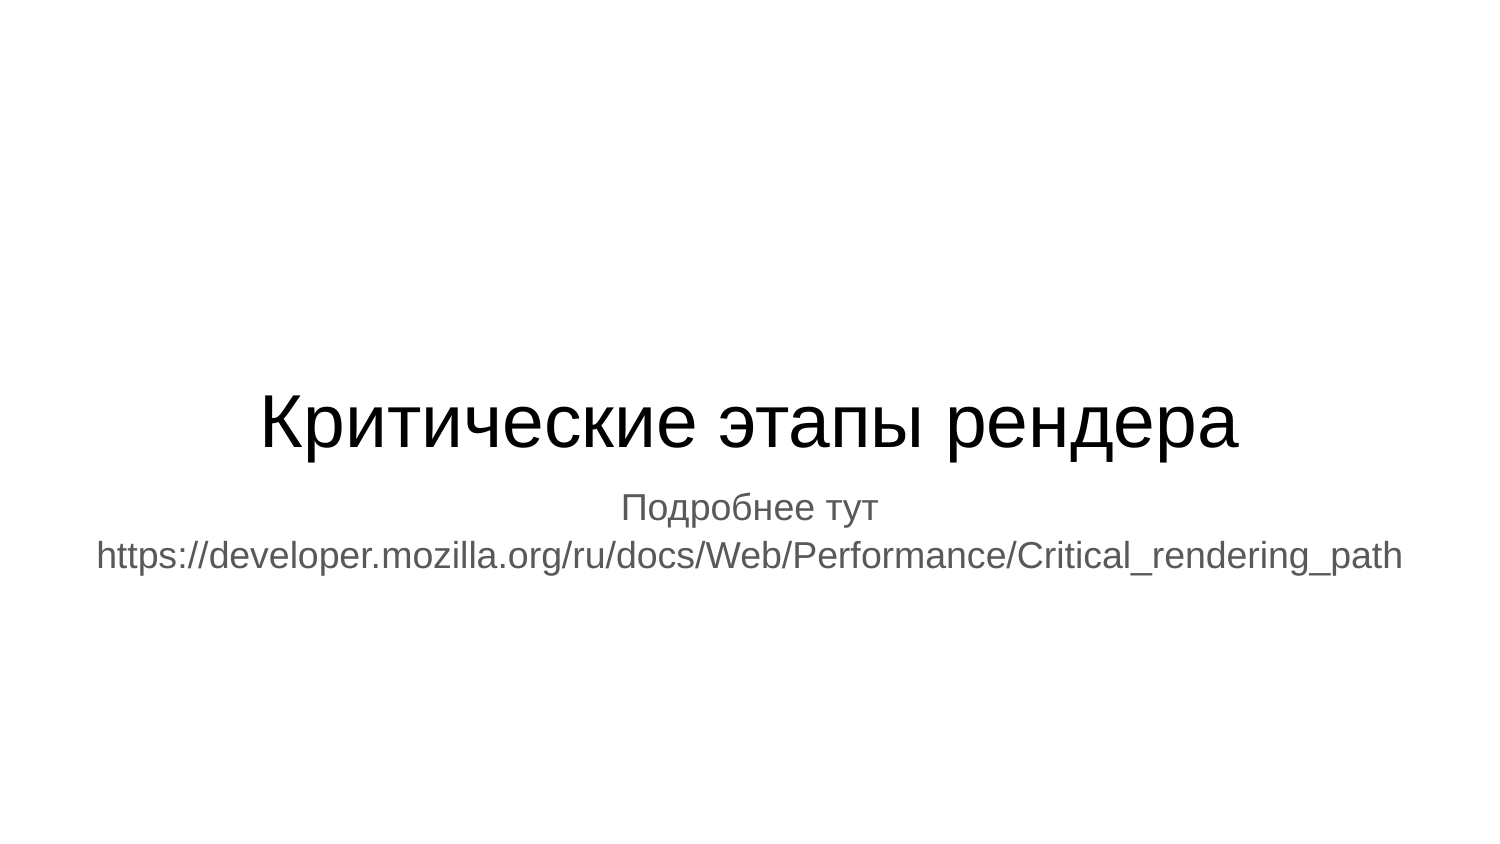

# Критические этапы рендера
Подробнее тут https://developer.mozilla.org/ru/docs/Web/Performance/Critical_rendering_path